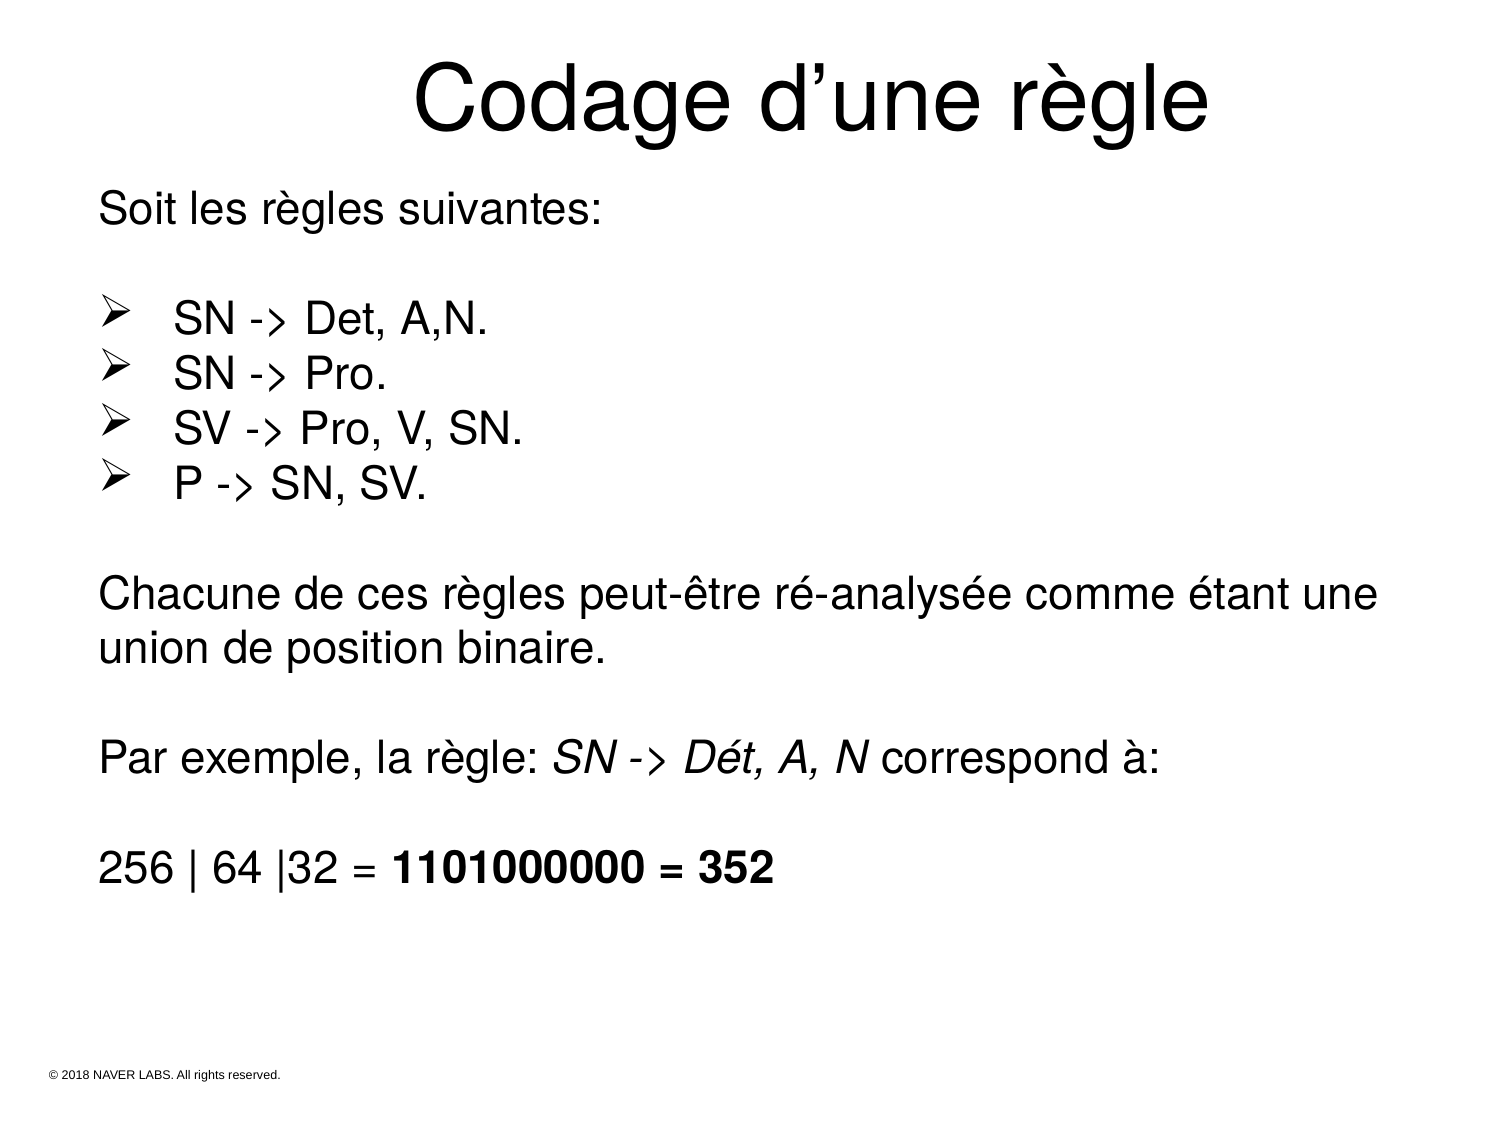

Codage d’une règle
Soit les règles suivantes:

SN -> Det, A,N.
SN -> Pro.
SV -> Pro, V, SN.
P -> SN, SV.

Chacune de ces règles peut-être ré-analysée comme étant une union de position binaire.

Par exemple, la règle: SN -> Dét, A, N correspond à:

256 | 64 |32 = 1101000000 = 352